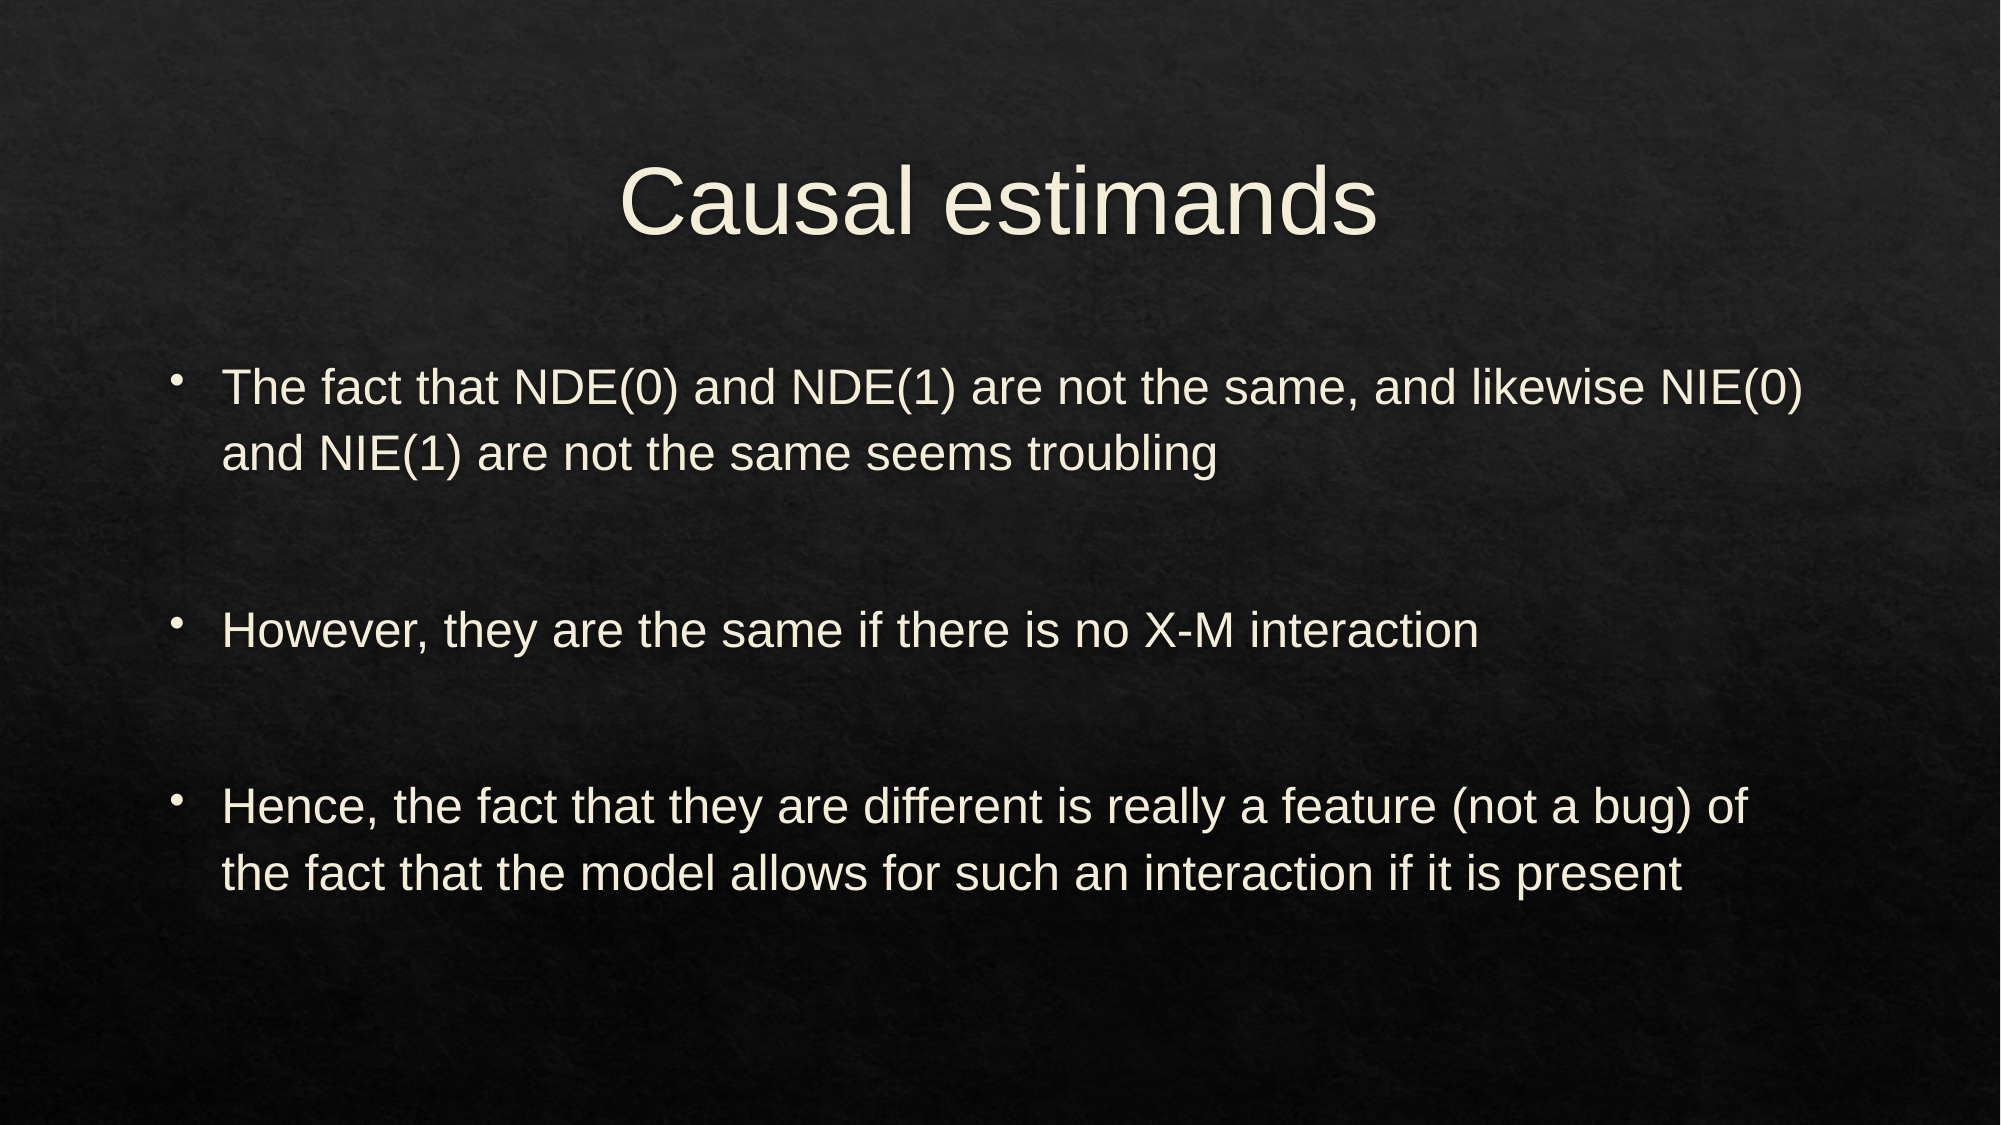

# Causal estimands
The fact that NDE(0) and NDE(1) are not the same, and likewise NIE(0) and NIE(1) are not the same seems troubling

However, they are the same if there is no X-M interaction

Hence, the fact that they are different is really a feature (not a bug) of the fact that the model allows for such an interaction if it is present